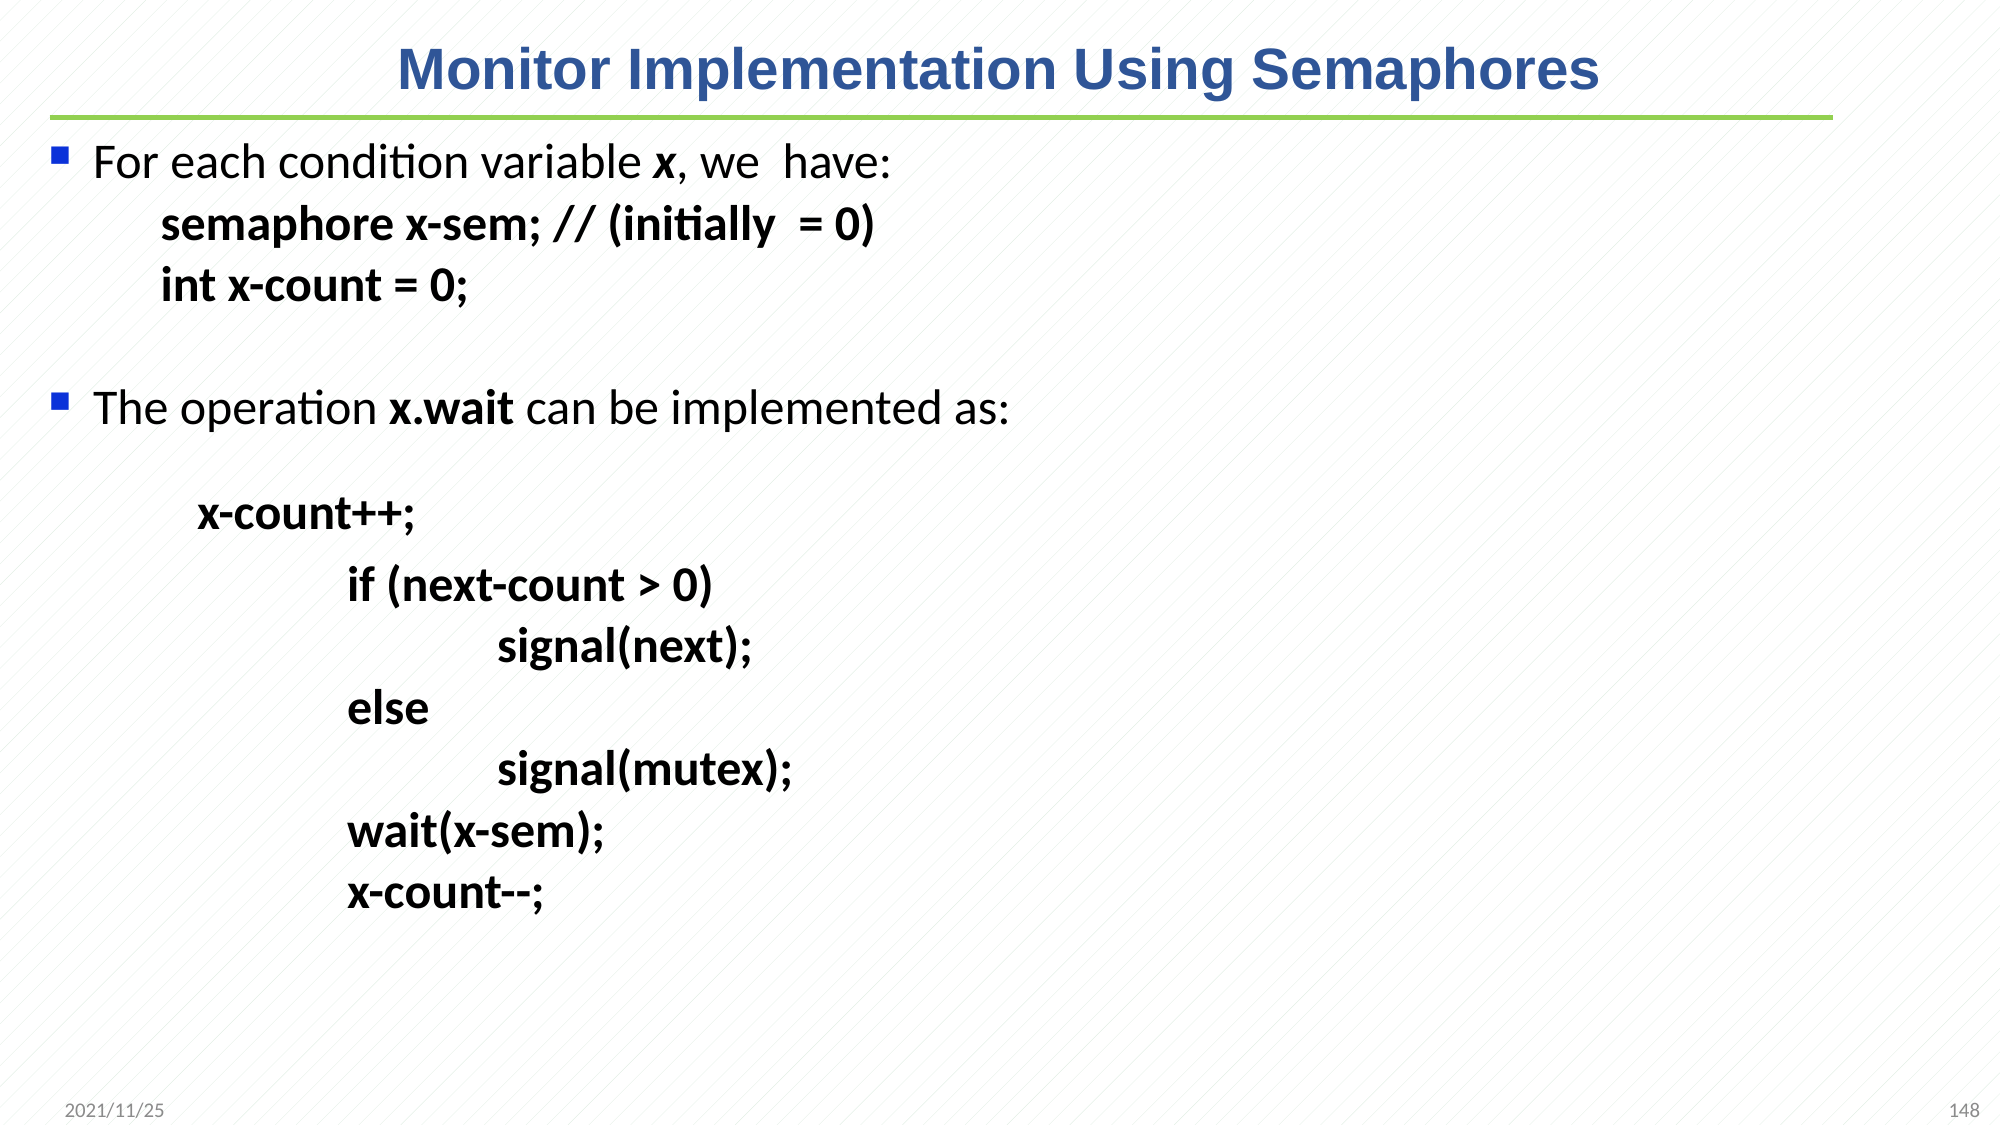

# Monitor Implementation Using Semaphores
For each condition variable x, we  have:
	      semaphore x-sem; // (initially  = 0)
	      int x-count = 0;

The operation x.wait can be implemented as:

	x-count++;
		if (next-count > 0)
			signal(next);
		else
			signal(mutex);
		wait(x-sem);
		x-count--;

148
2021/11/25